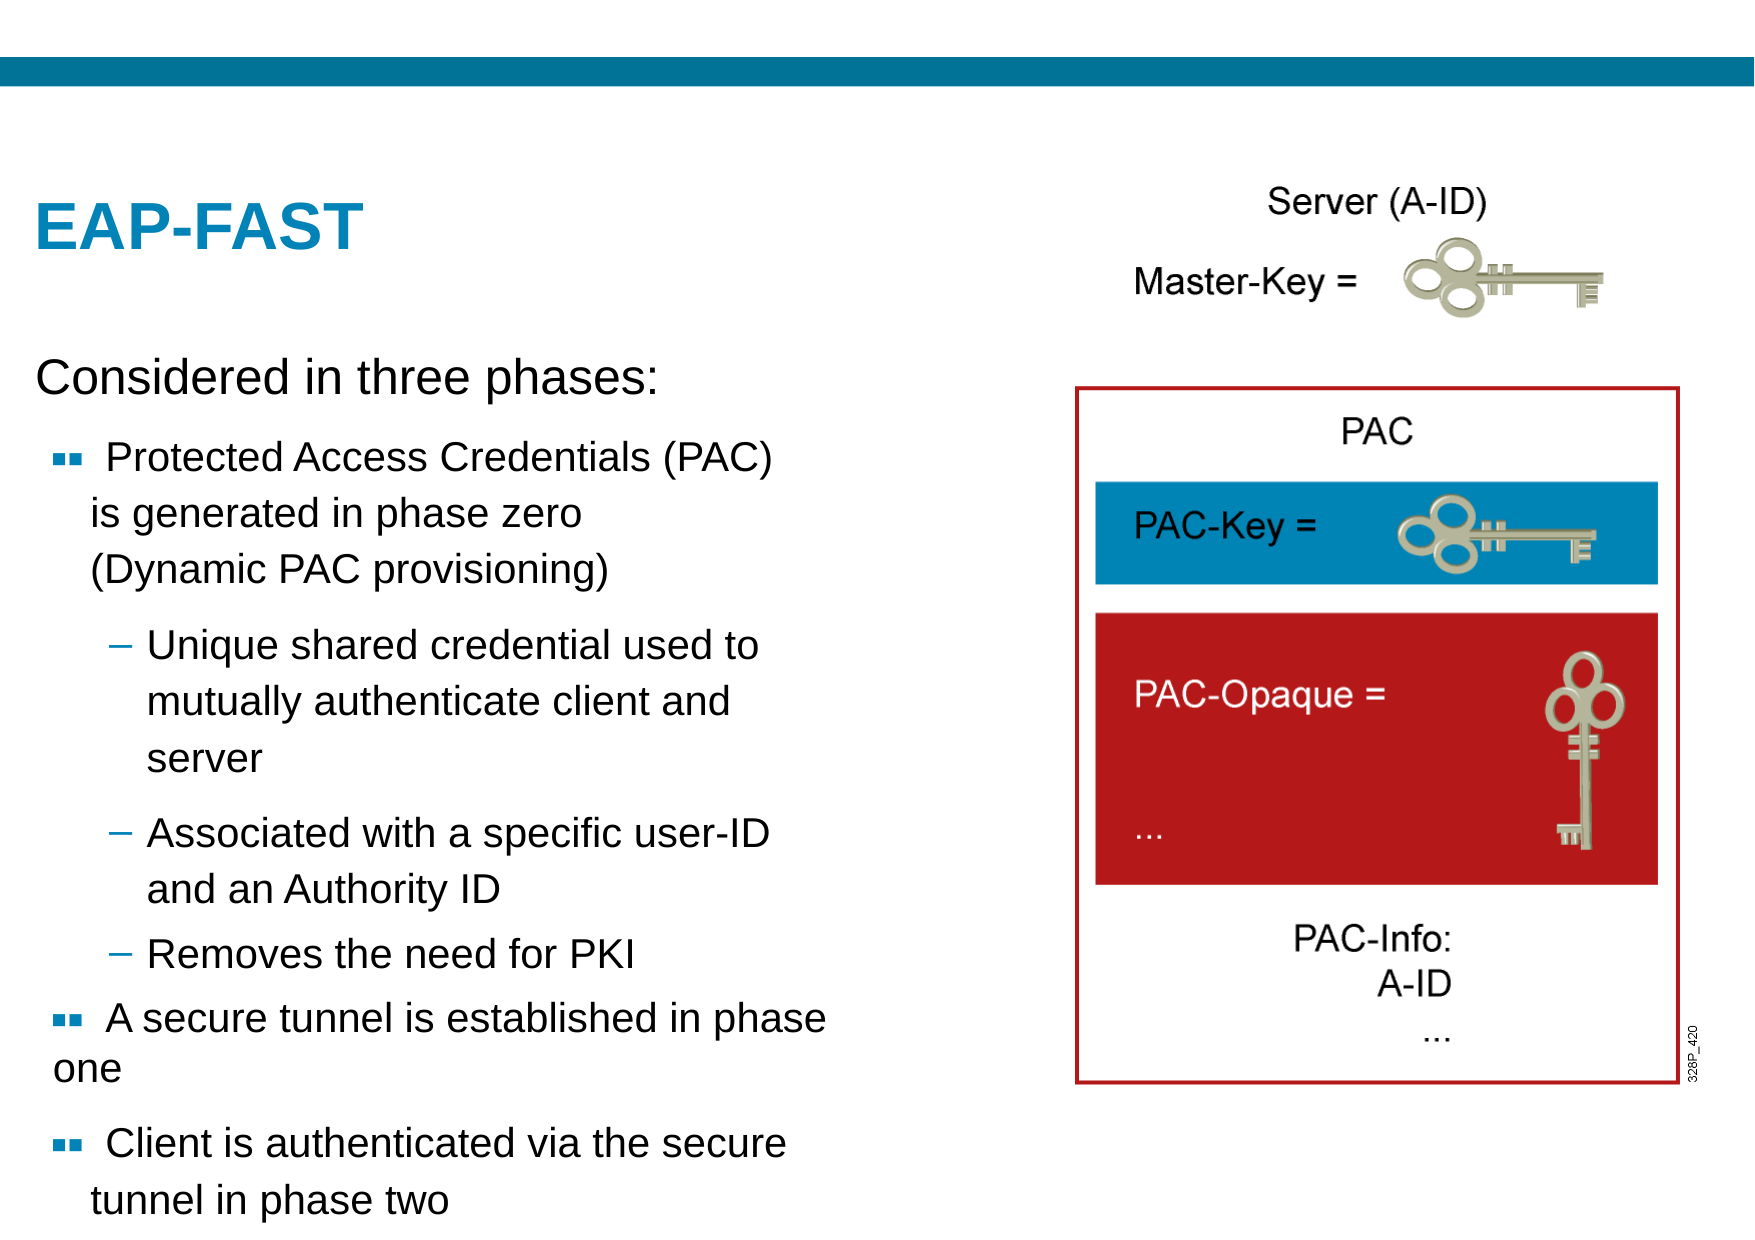

# EAP-FAST

Considered in three phases:
▪▪  Protected Access Credentials (PAC) is generated in phase zero
(Dynamic PAC provisioning)
Unique shared credential used to mutually authenticate client and server
Associated with a specific user-ID and an Authority ID
Removes the need for PKI
▪▪  A secure tunnel is established in phase one
▪▪  Client is authenticated via the secure tunnel in phase two